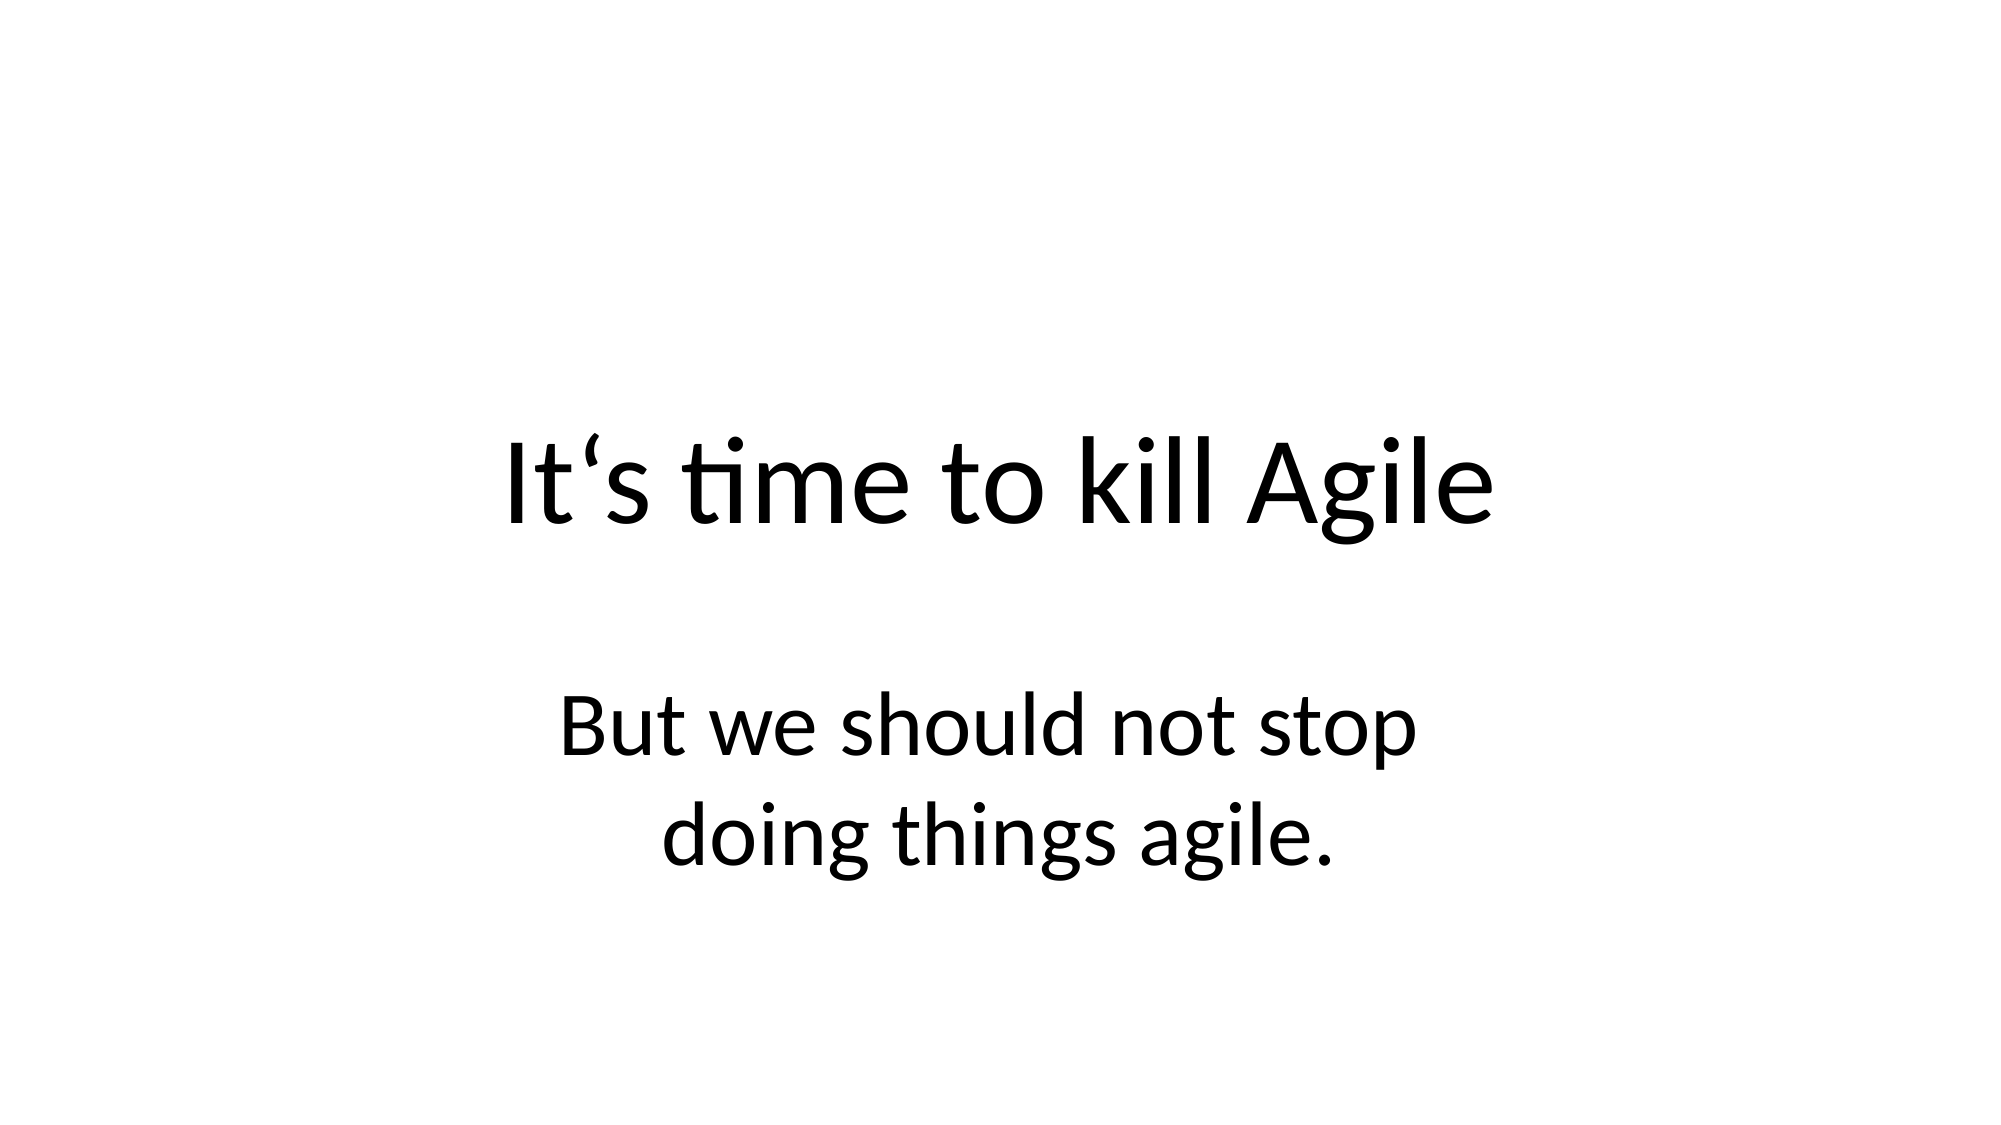

# It‘s time to kill Agile
But we should not stop
doing things agile.